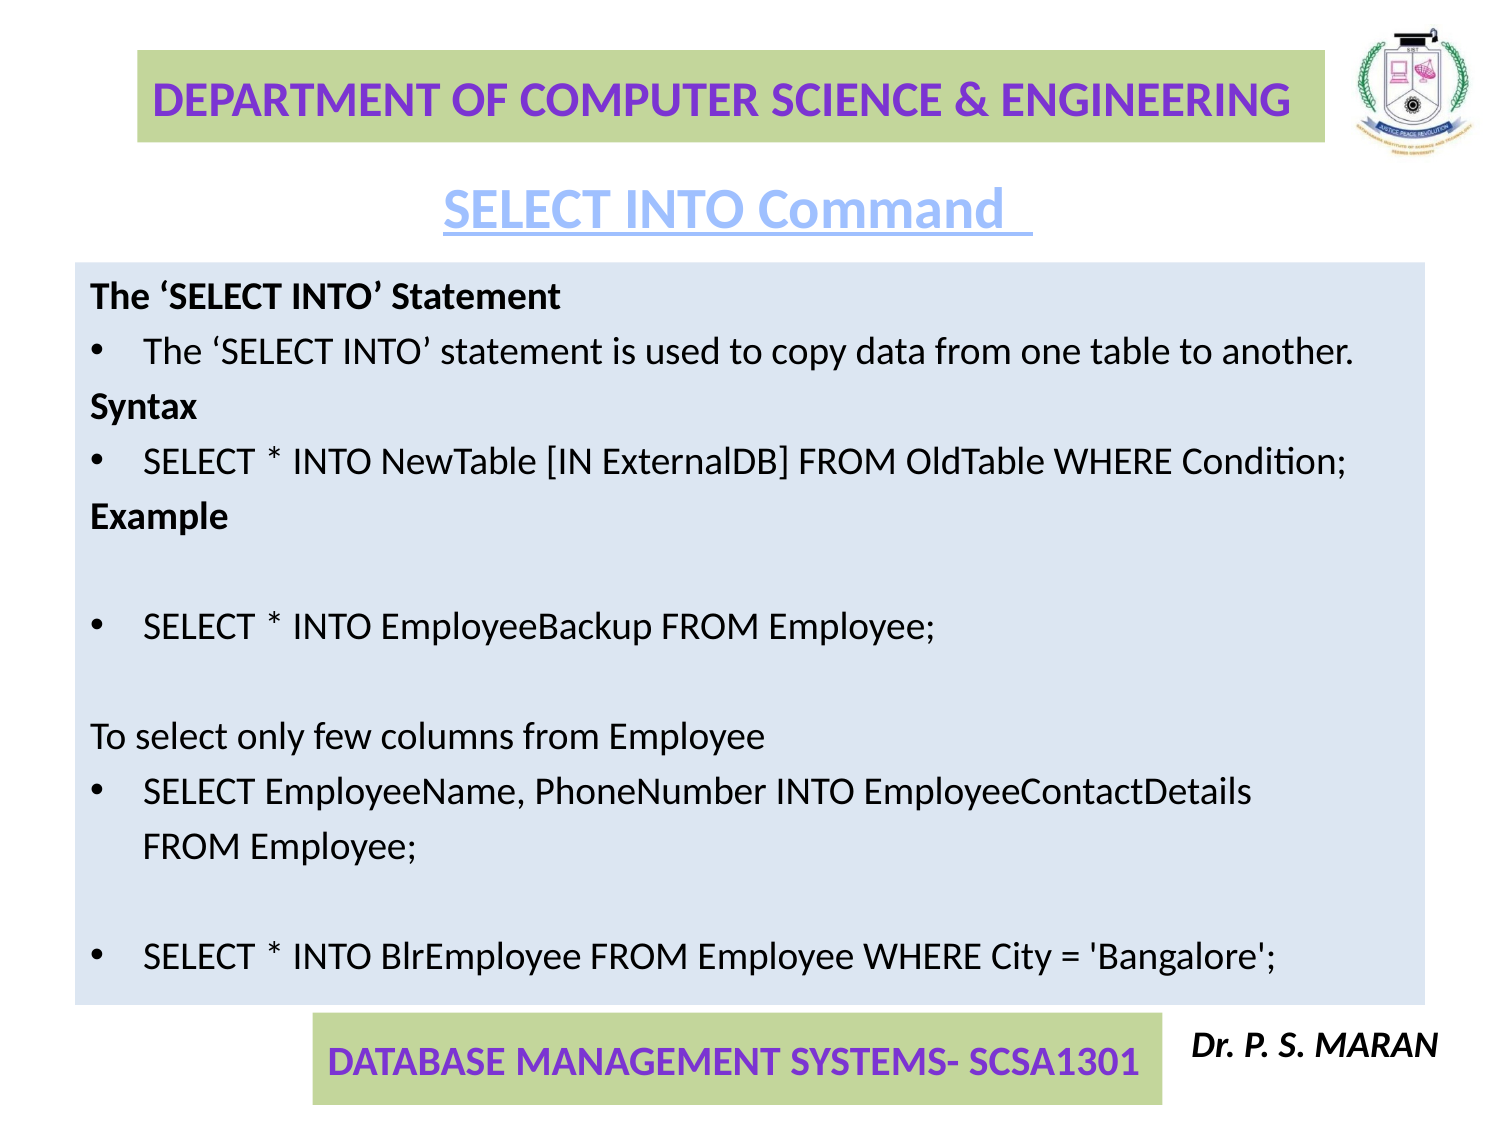

SELECT INTO Command
The ‘SELECT INTO’ Statement
The ‘SELECT INTO’ statement is used to copy data from one table to another.
Syntax
SELECT * INTO NewTable [IN ExternalDB] FROM OldTable WHERE Condition;
Example

SELECT * INTO EmployeeBackup FROM Employee;

To select only few columns from Employee
SELECT EmployeeName, PhoneNumber INTO EmployeeContactDetails
      FROM Employee;

SELECT * INTO BlrEmployee FROM Employee WHERE City = 'Bangalore';